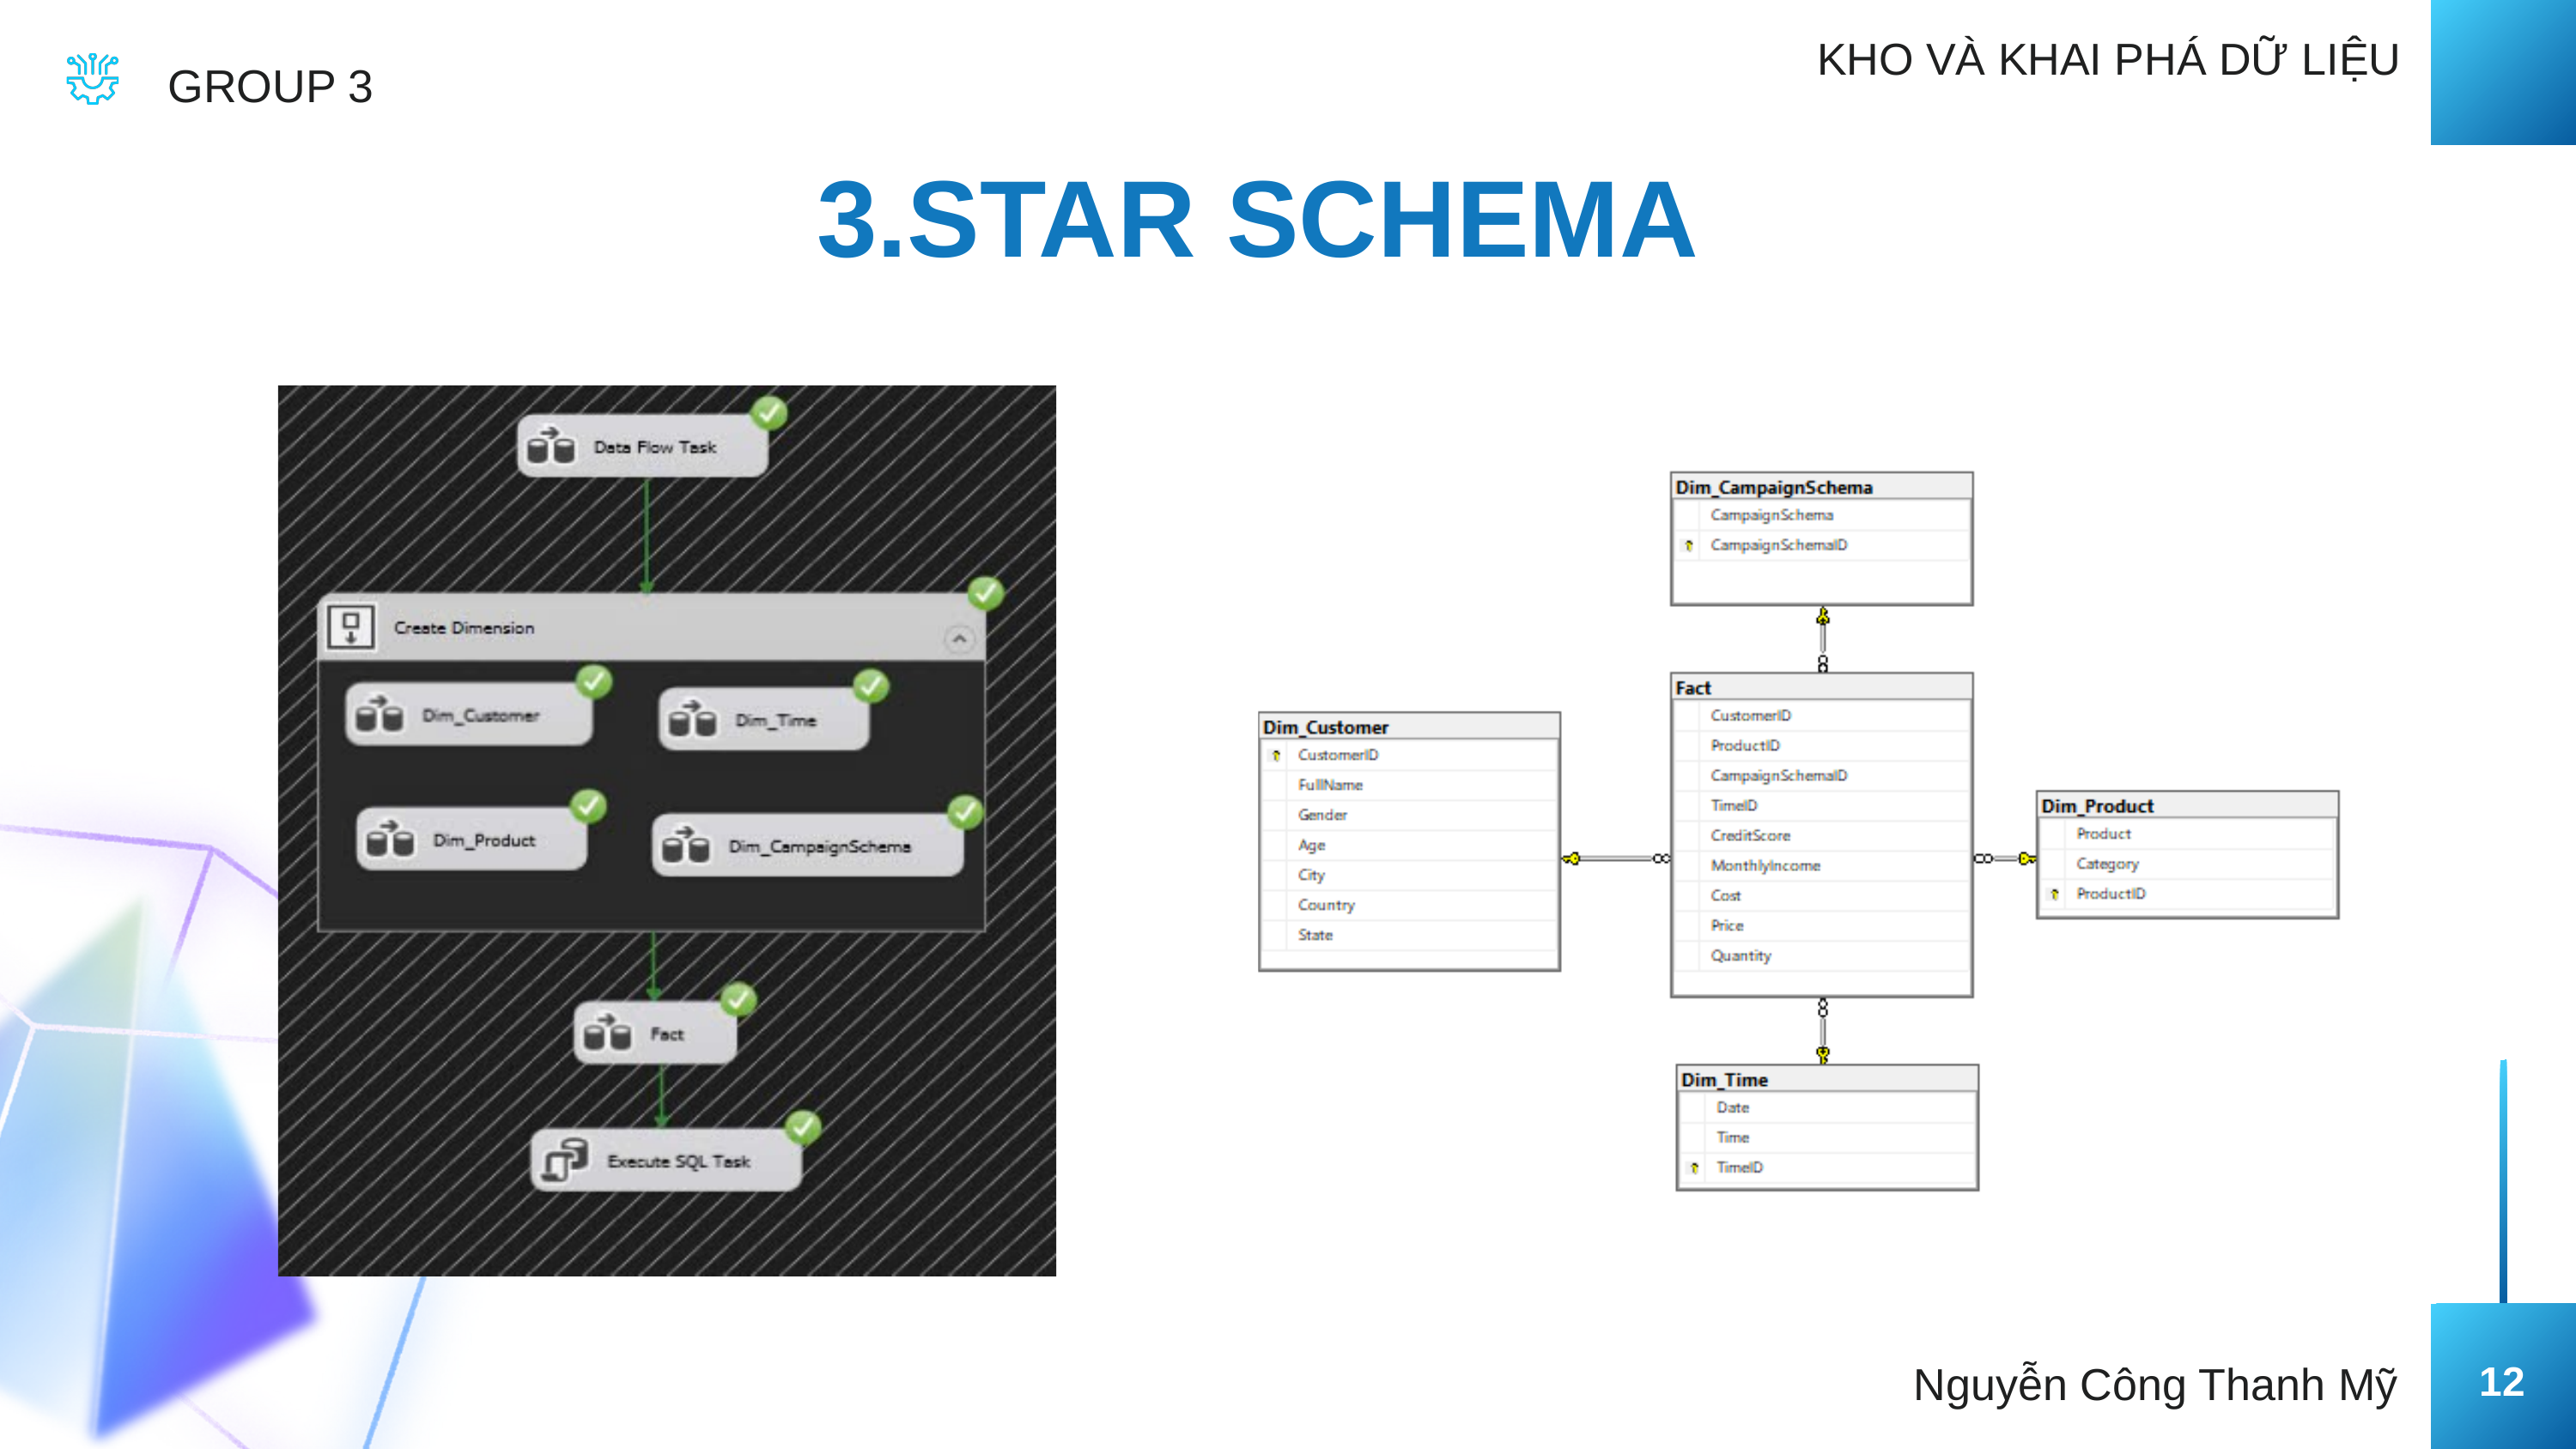

KHO VÀ KHAI PHÁ DỮ LIỆU
GROUP 3

3.STAR SCHEMA

Nguyễn Công Thanh Mỹ
12